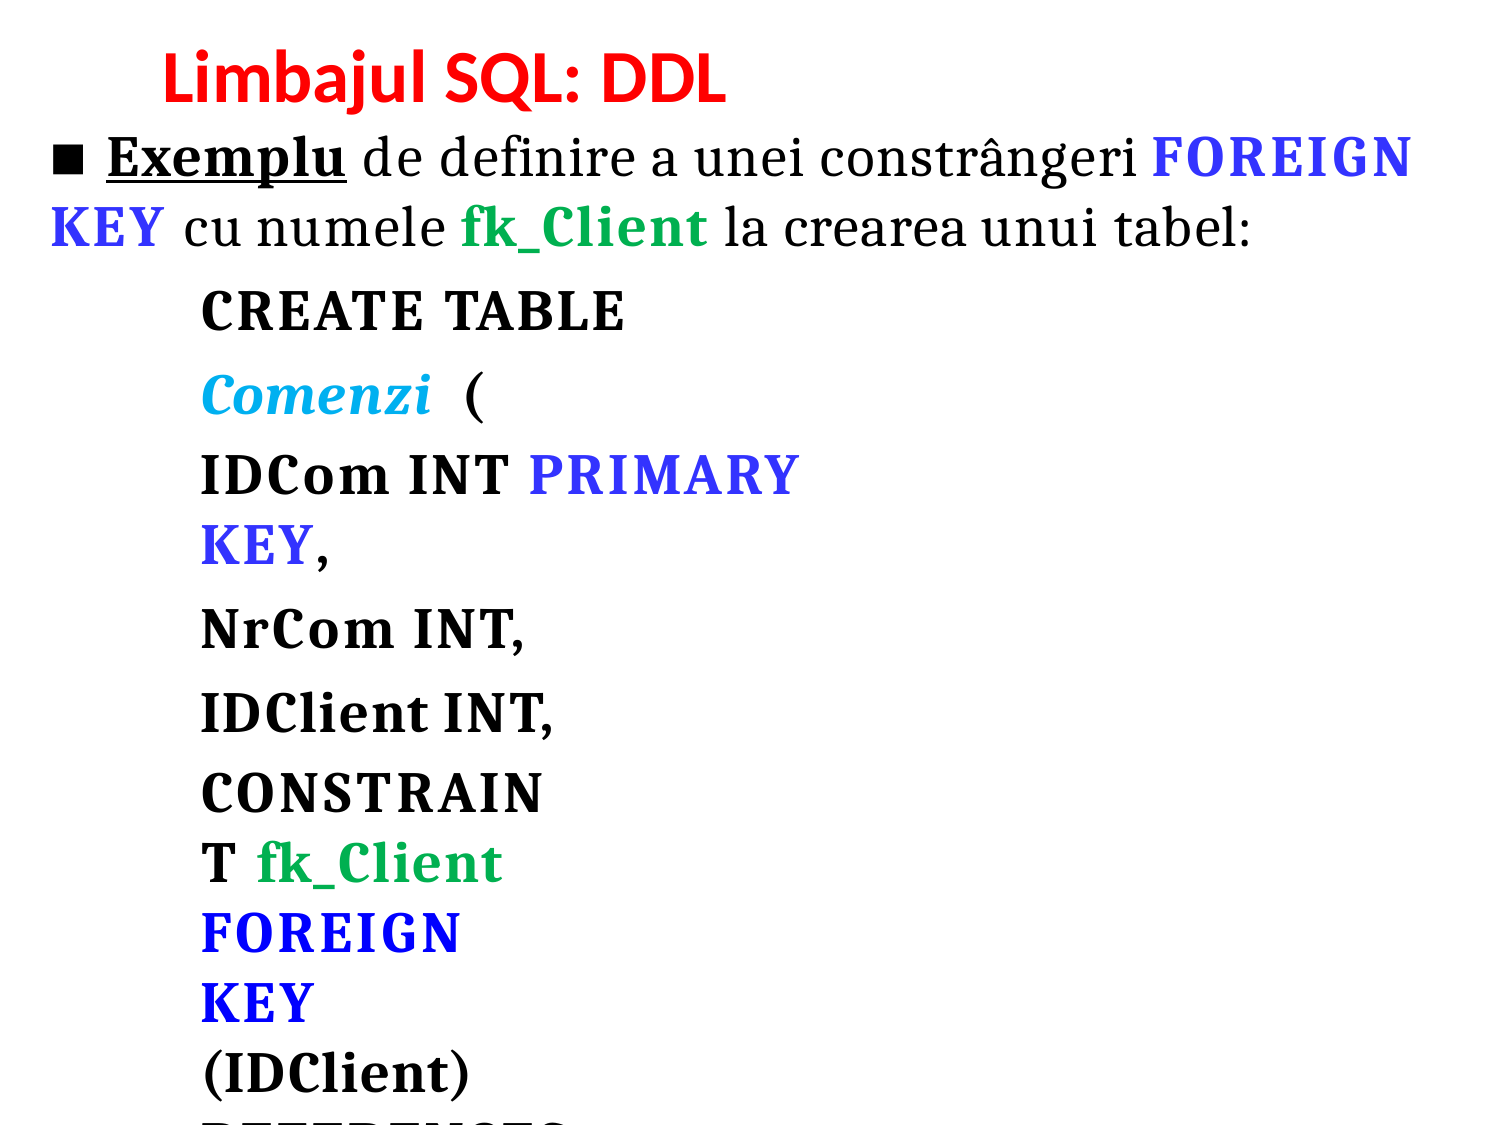

# Limbajul SQL: DDL
◼	Exemplu de definire a unei constrângeri FOREIGN KEY cu numele fk_Client la crearea unui tabel:
CREATE TABLE Comenzi  (
IDCom INT PRIMARY KEY,
NrCom INT,  IDClient INT,
CONSTRAINT fk_Client FOREIGN KEY (IDClient)  REFERENCES  Clienți(IDClient)
);